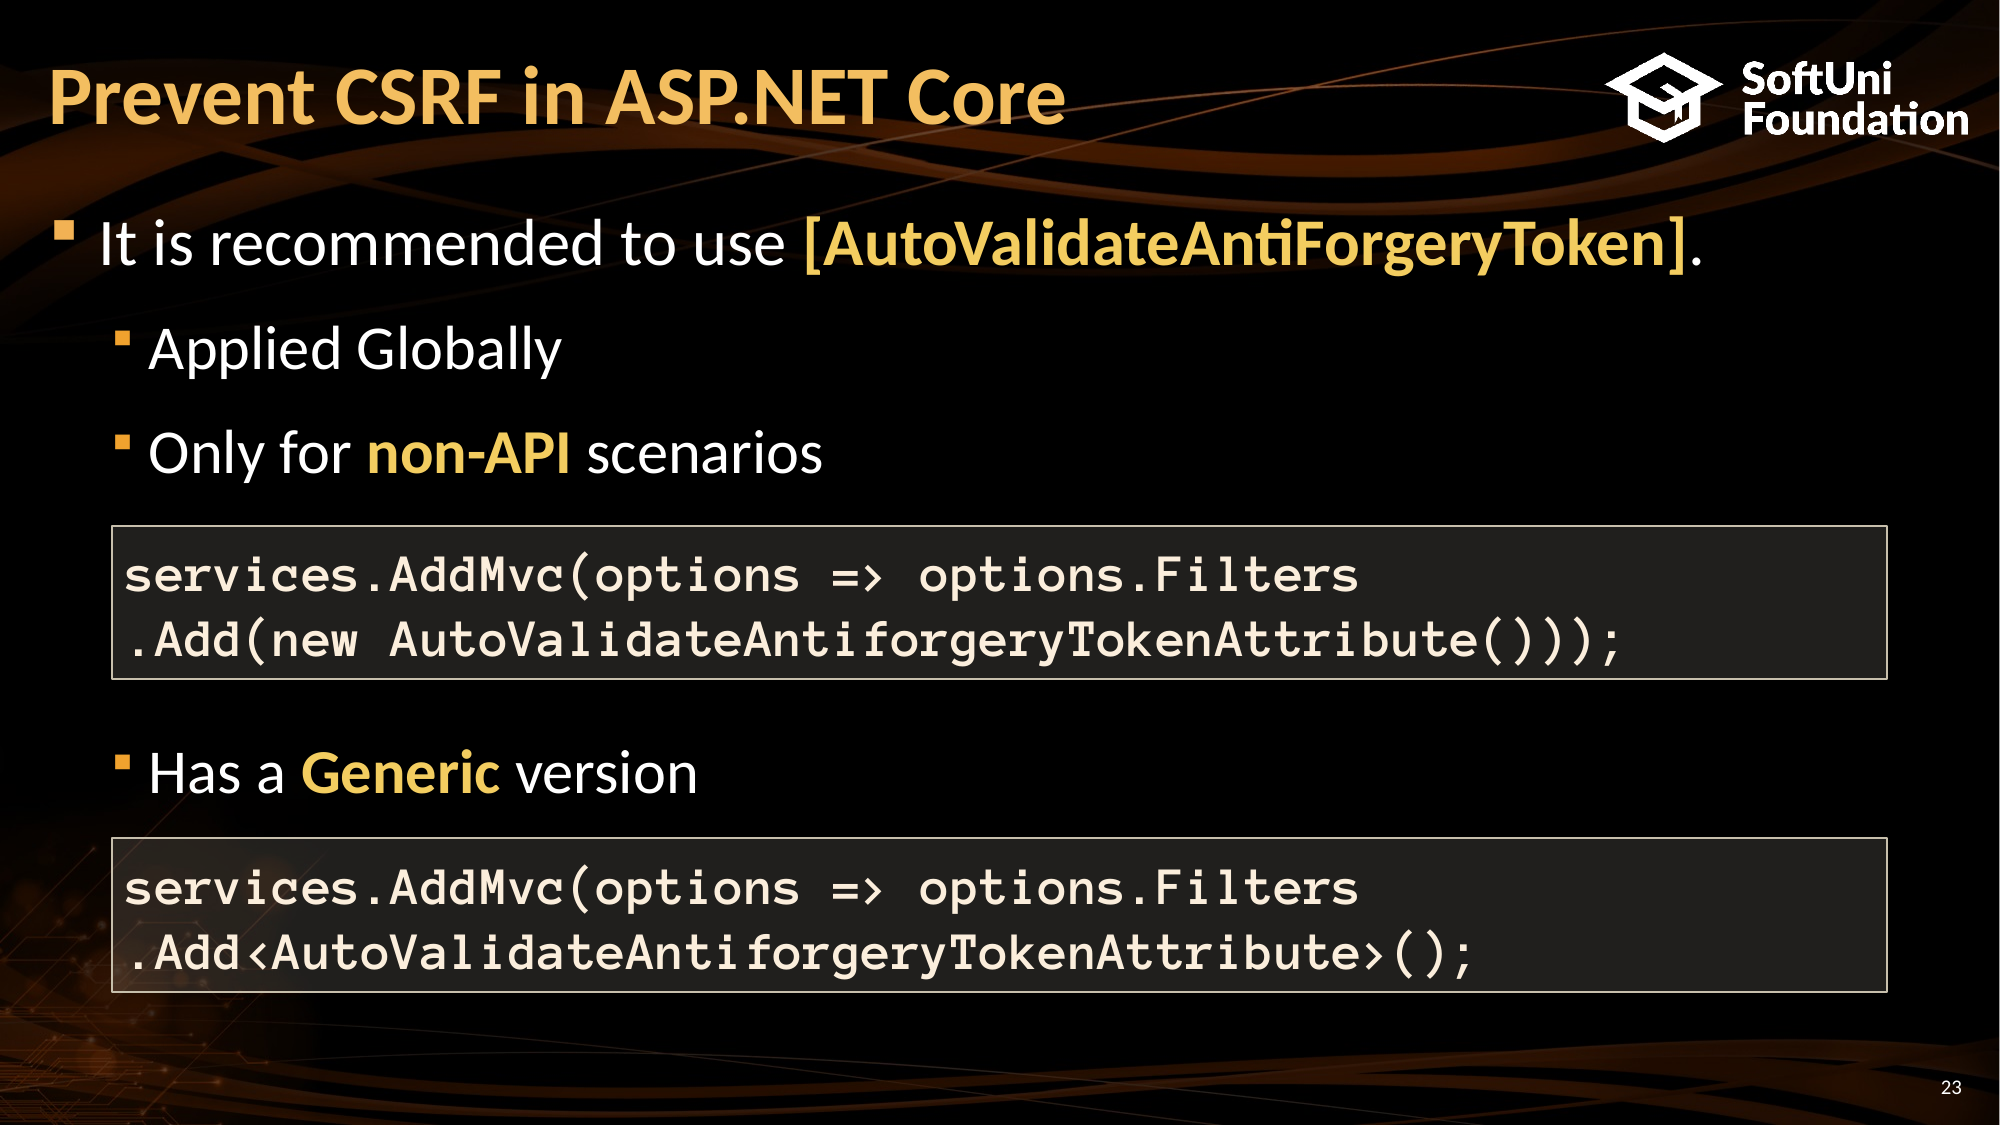

# Prevent CSRF in ASP.NET Core
It is recommended to use [AutoValidateAntiForgeryToken].
Applied Globally
Only for non-API scenarios

Has a Generic version

services.AddMvc(options => options.Filters
.Add(new AutoValidateAntiforgeryTokenAttribute()));
services.AddMvc(options => options.Filters
.Add<AutoValidateAntiforgeryTokenAttribute>();
23